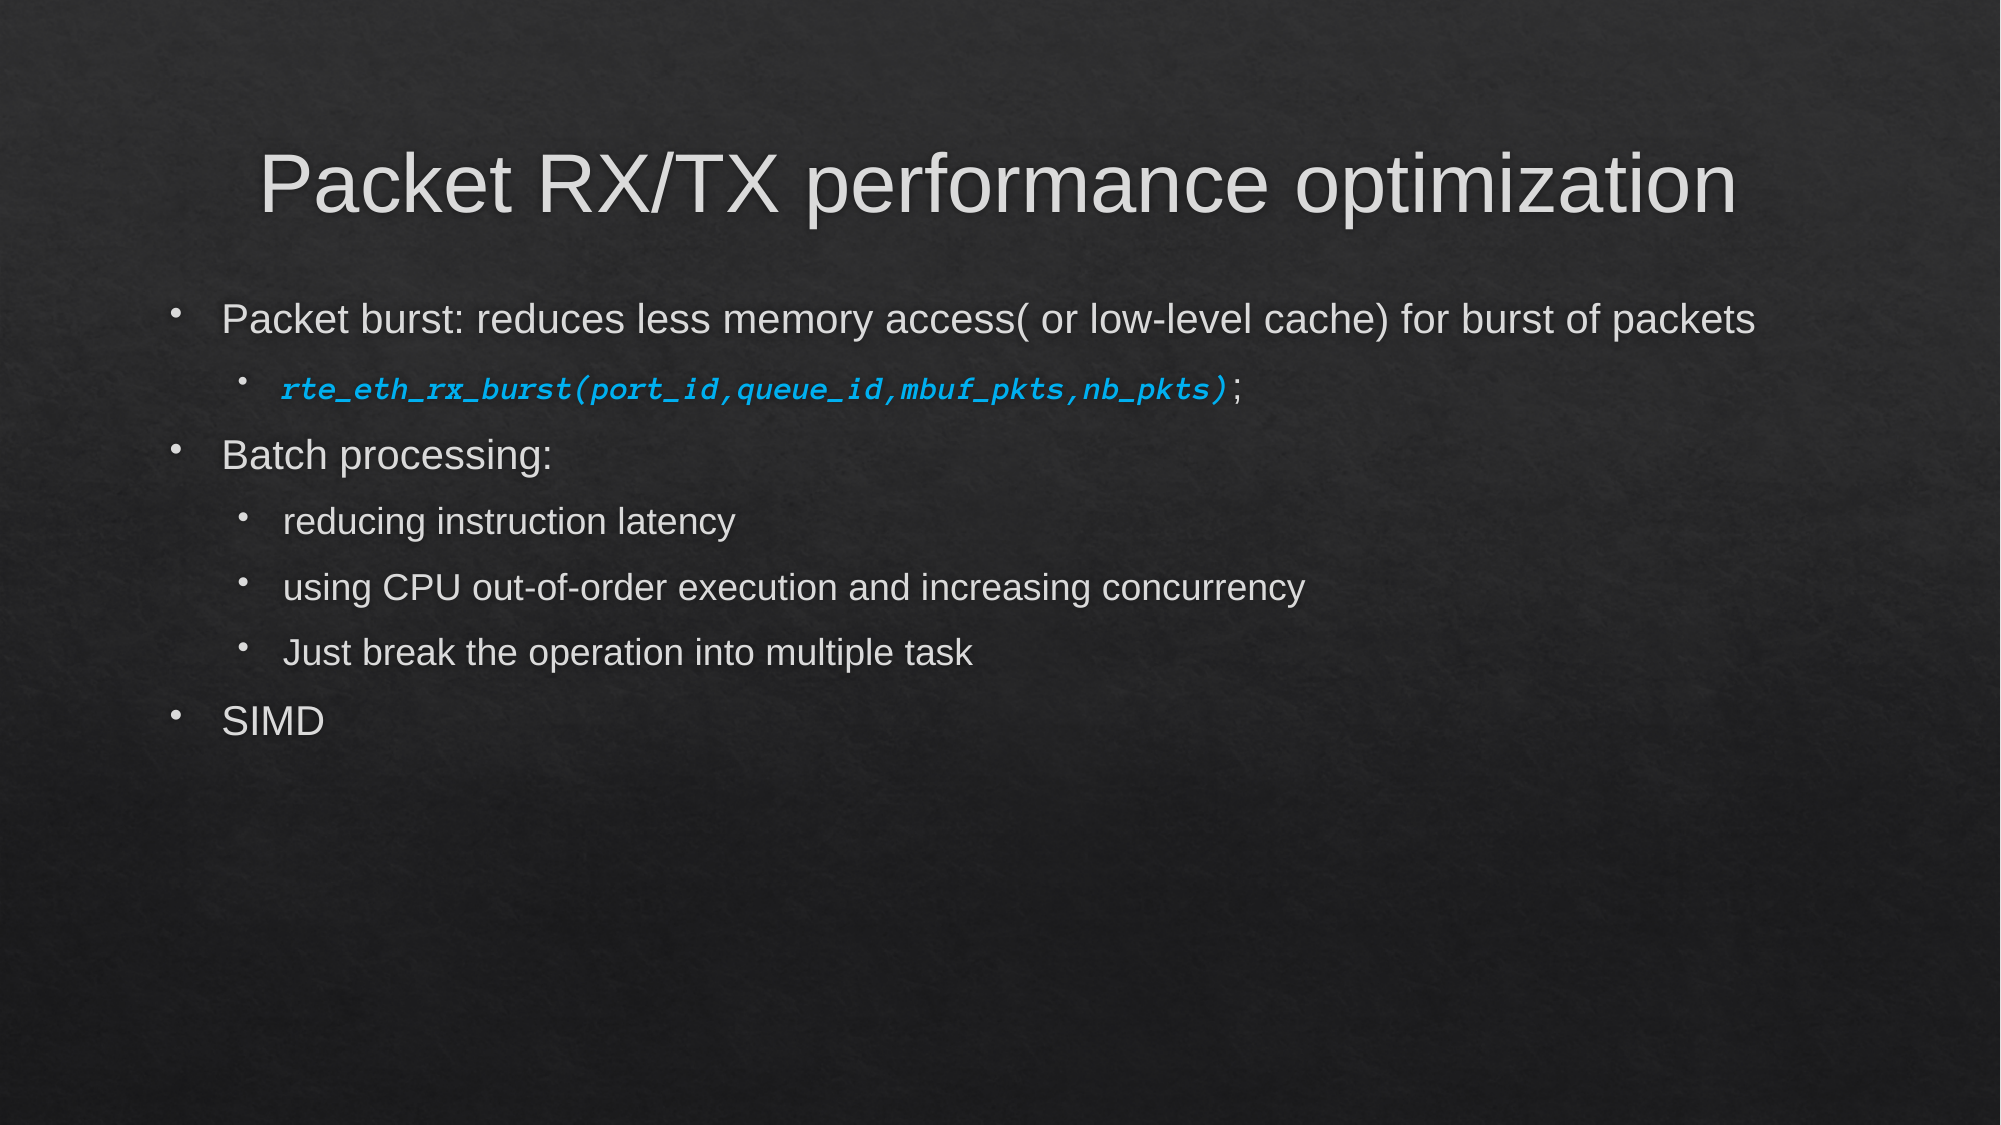

# Packet RX/TX performance optimization
Packet burst: reduces less memory access( or low-level cache) for burst of packets
rte_eth_rx_burst(port_id,queue_id,mbuf_pkts,nb_pkts);
Batch processing:
reducing instruction latency
using CPU out-of-order execution and increasing concurrency
Just break the operation into multiple task
SIMD